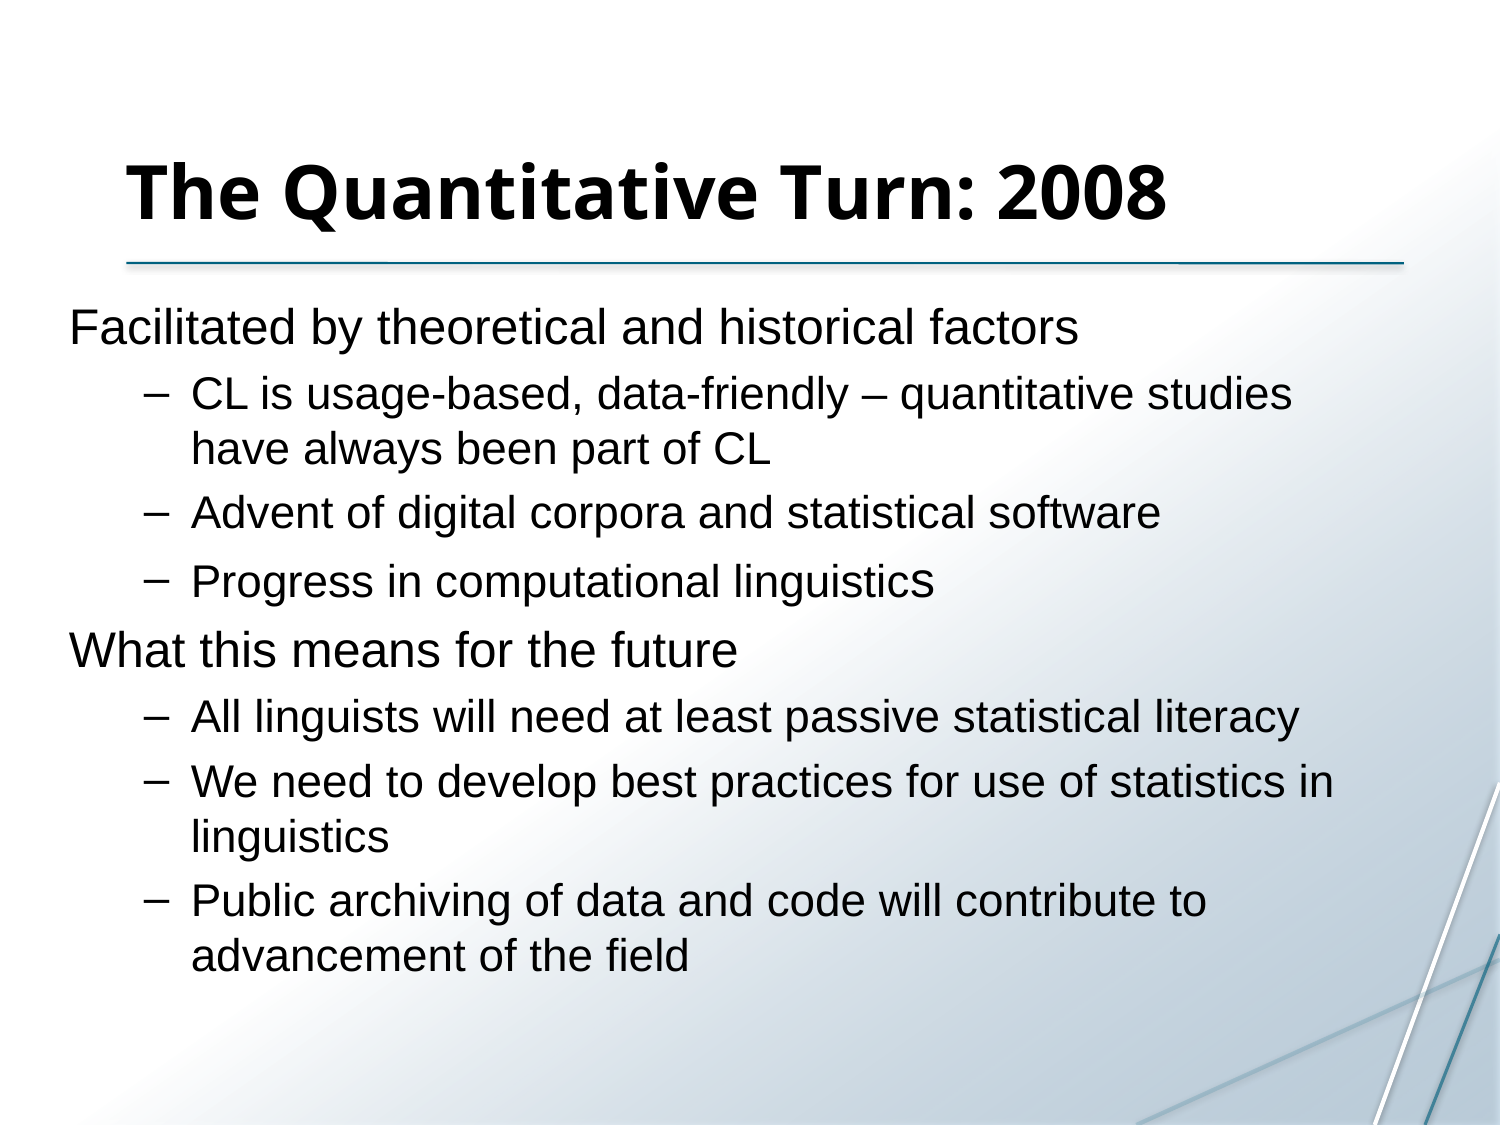

# The Quantitative Turn: 2008
Facilitated by theoretical and historical factors
CL is usage-based, data-friendly – quantitative studies have always been part of CL
Advent of digital corpora and statistical software
Progress in computational linguistics
What this means for the future
All linguists will need at least passive statistical literacy
We need to develop best practices for use of statistics in linguistics
Public archiving of data and code will contribute to advancement of the field